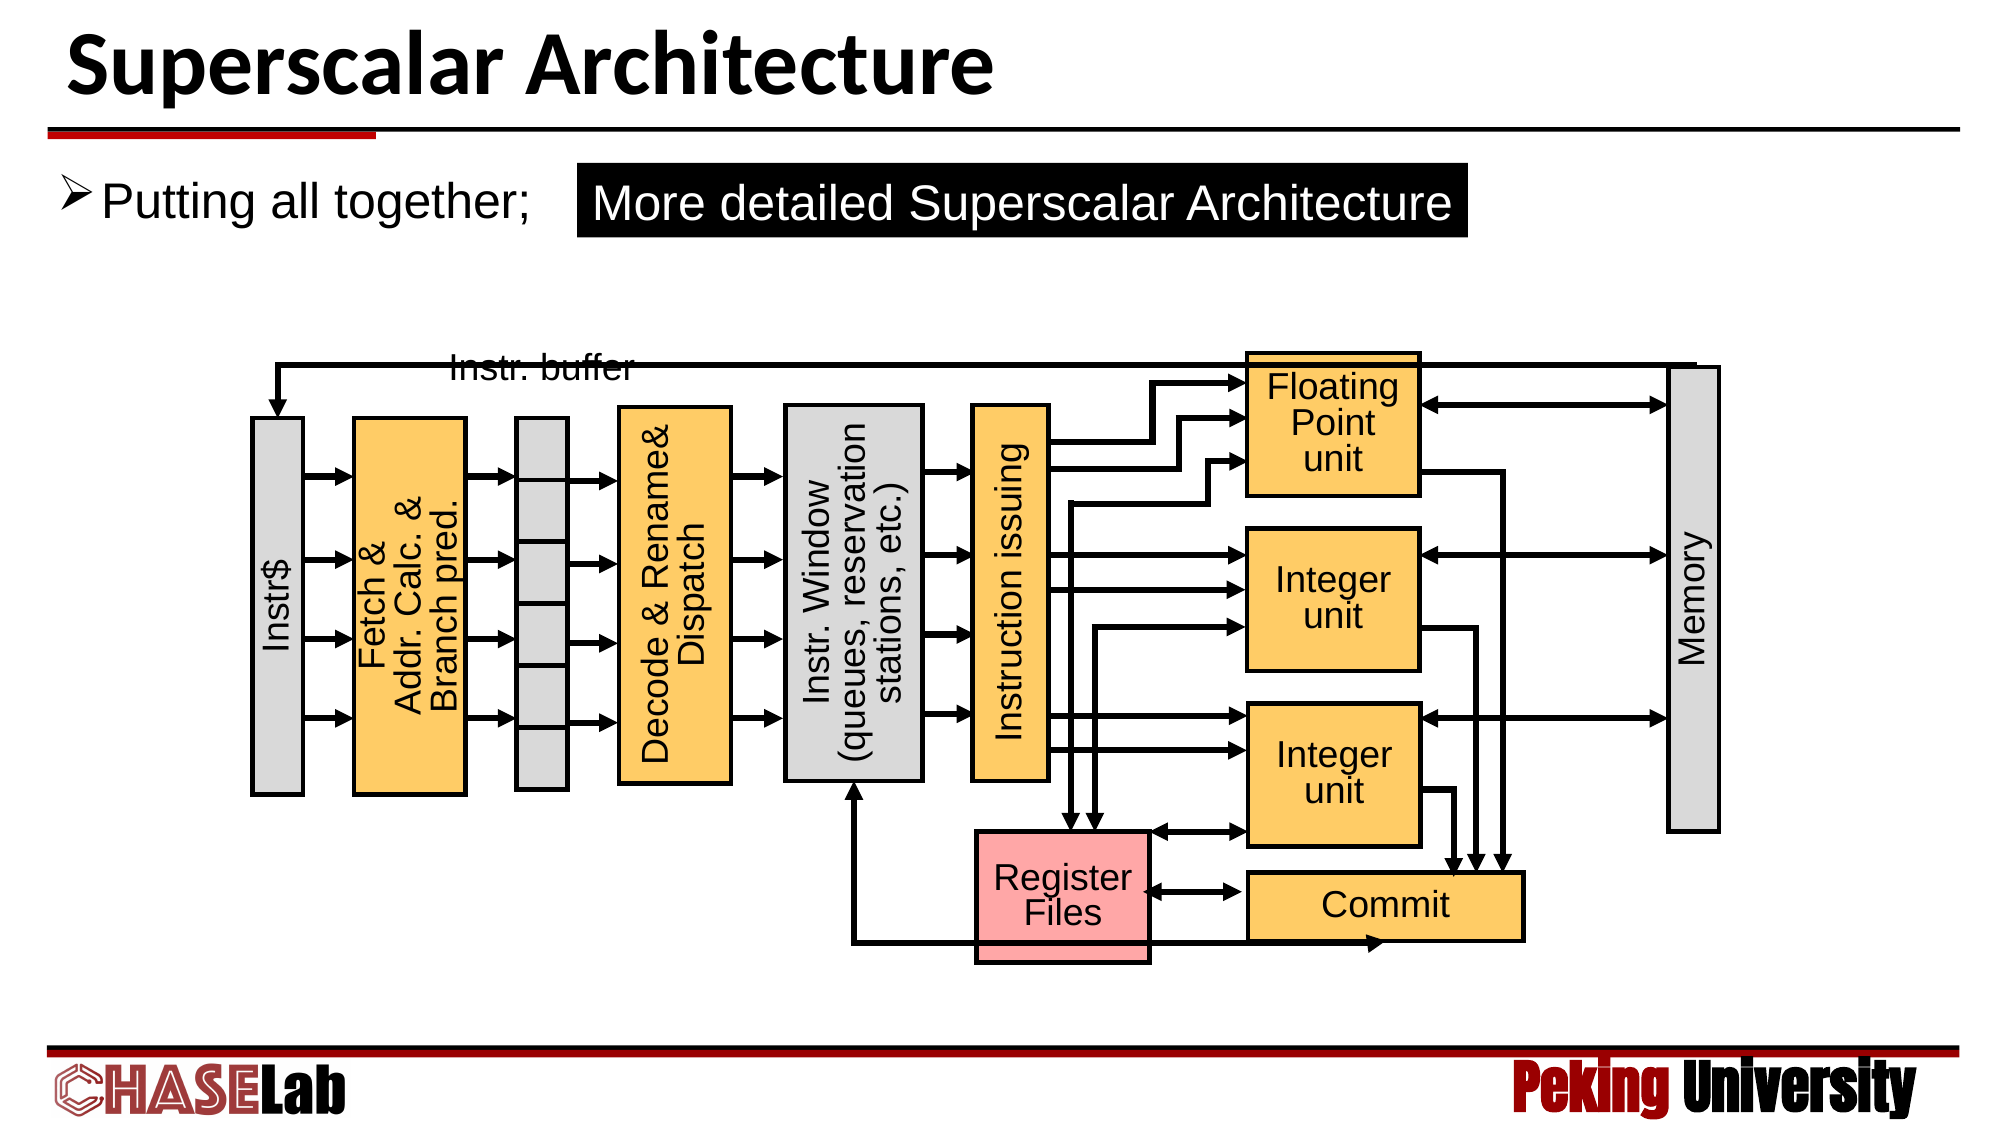

# Superscalar Architecture
More detailed Superscalar Architecture
Putting all together;
Instr. buffer

Floating
Point unit
Integer unit
Integer unit
Instr. Window (queues, reservation stations, etc.)
Decode & Rename& Dispatch
Fetch &
Addr. Calc. &
Branch pred.
Instruction issuing
Memory
Instr$
Register Files
Commit